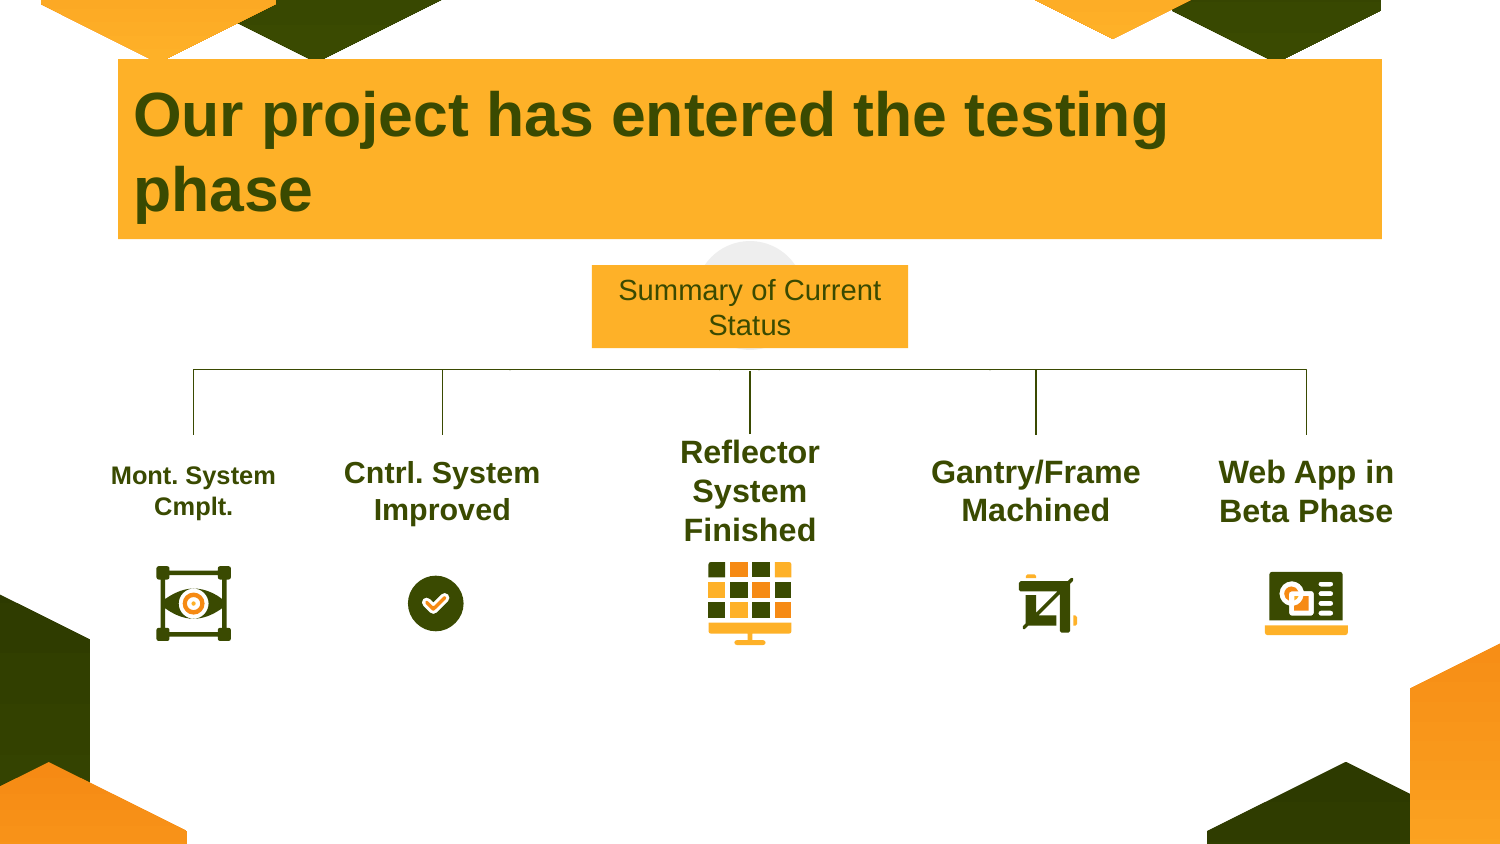

Our project has entered the testing phase

Summary of Current Status
Cntrl. System Improved
Gantry/Frame Machined
Mont. System Cmplt.
Reflector System Finished
Web App in Beta Phase